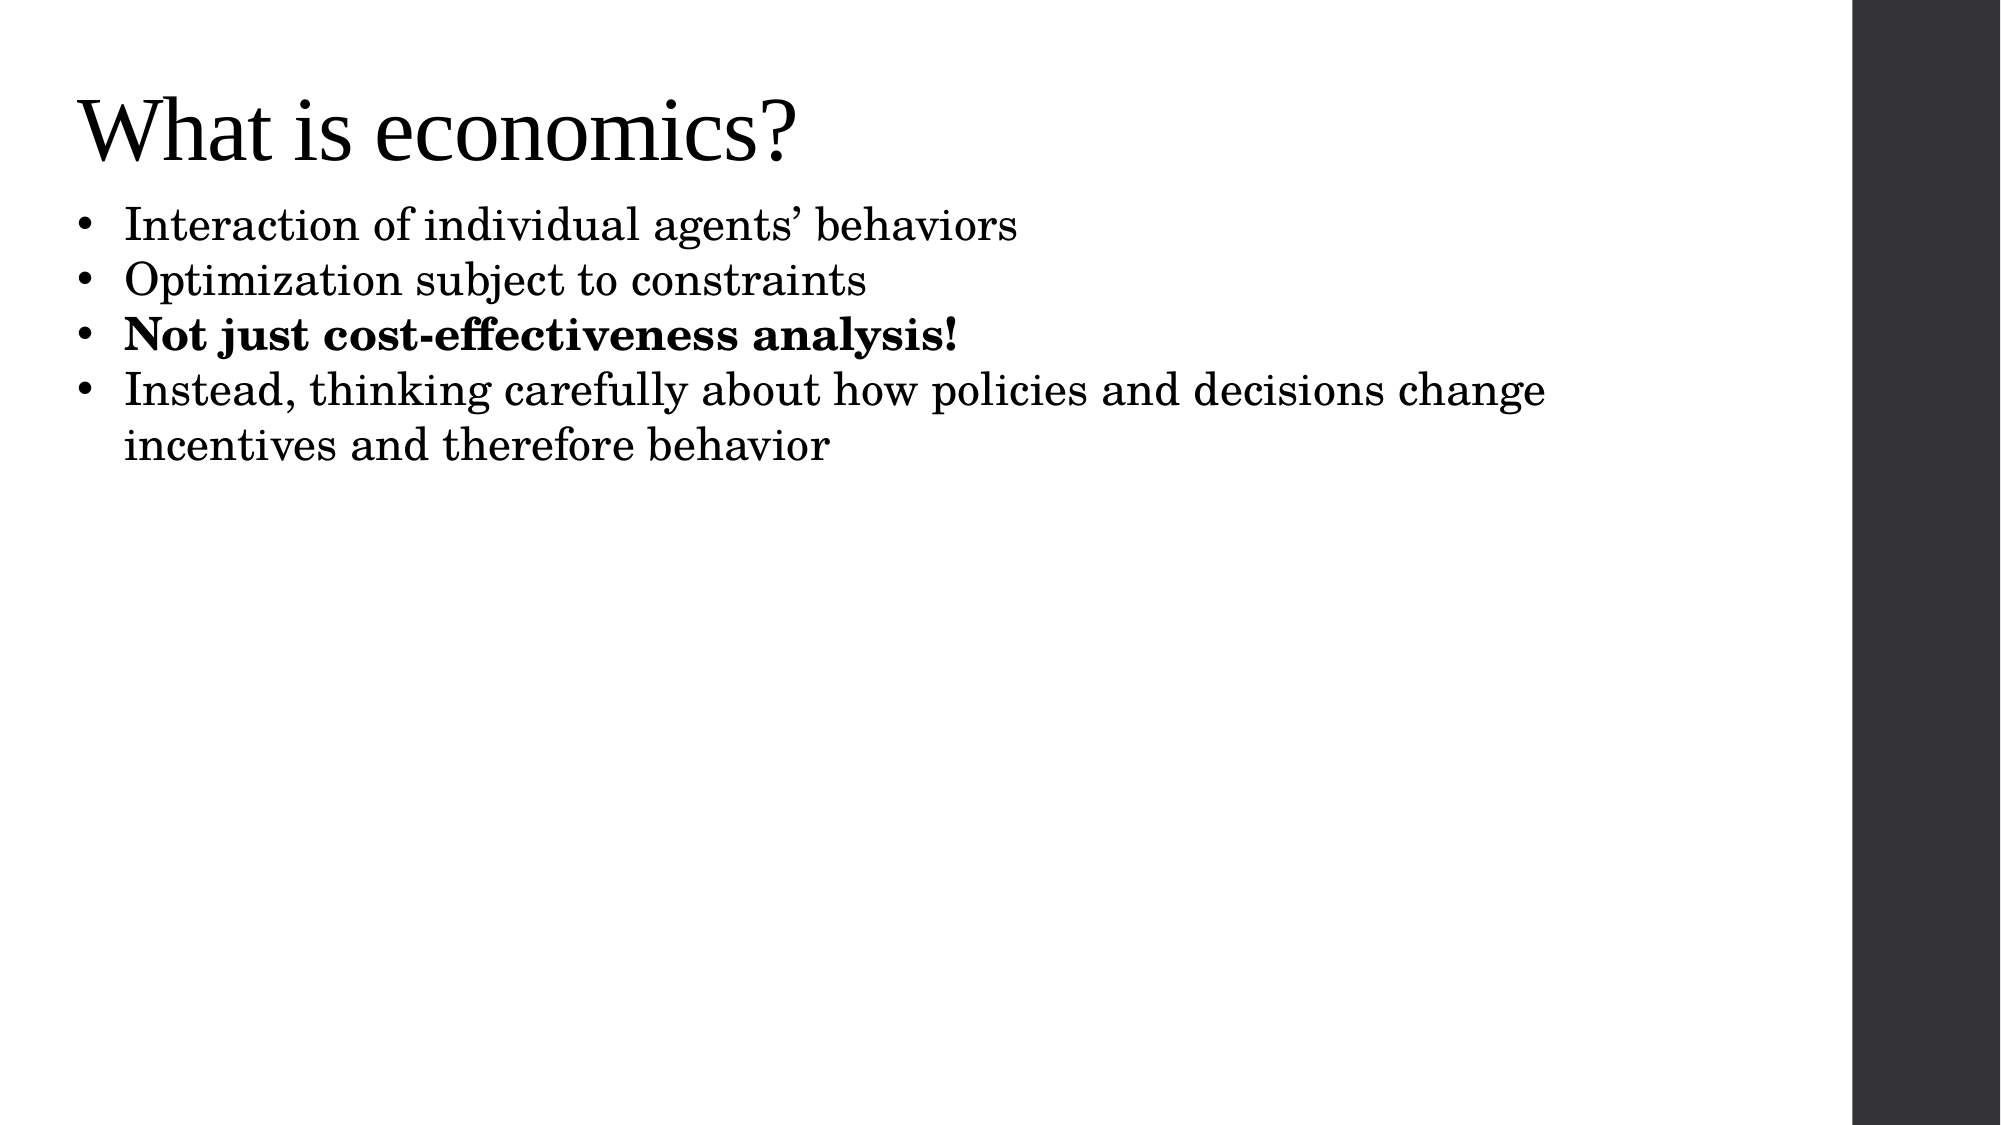

What is economics?
Interaction of individual agents’ behaviors
Optimization subject to constraints
Not just cost-effectiveness analysis!
Instead, thinking carefully about how policies and decisions change incentives and therefore behavior